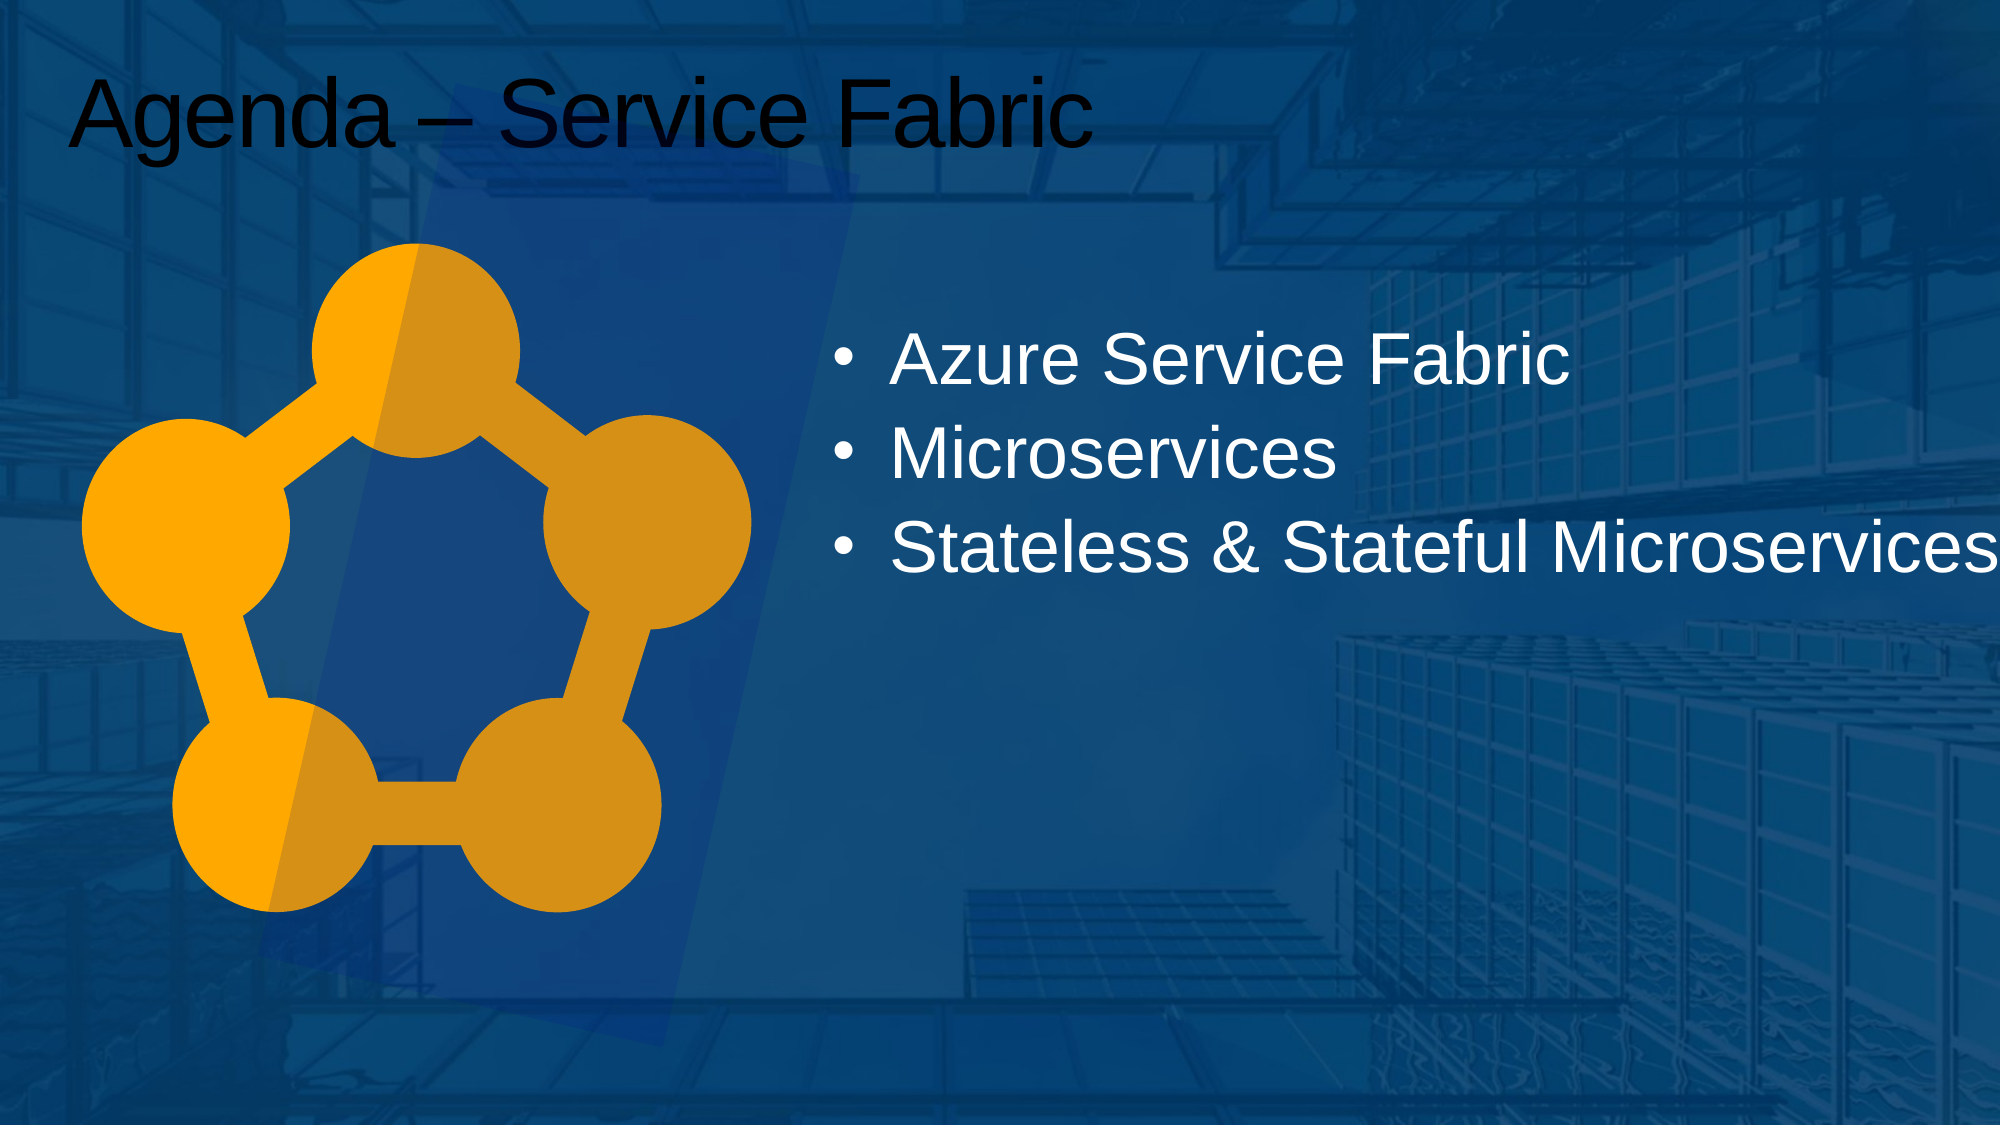

# Agenda – Service Fabric

Azure Service Fabric
Microservices
Stateless & Stateful Microservices